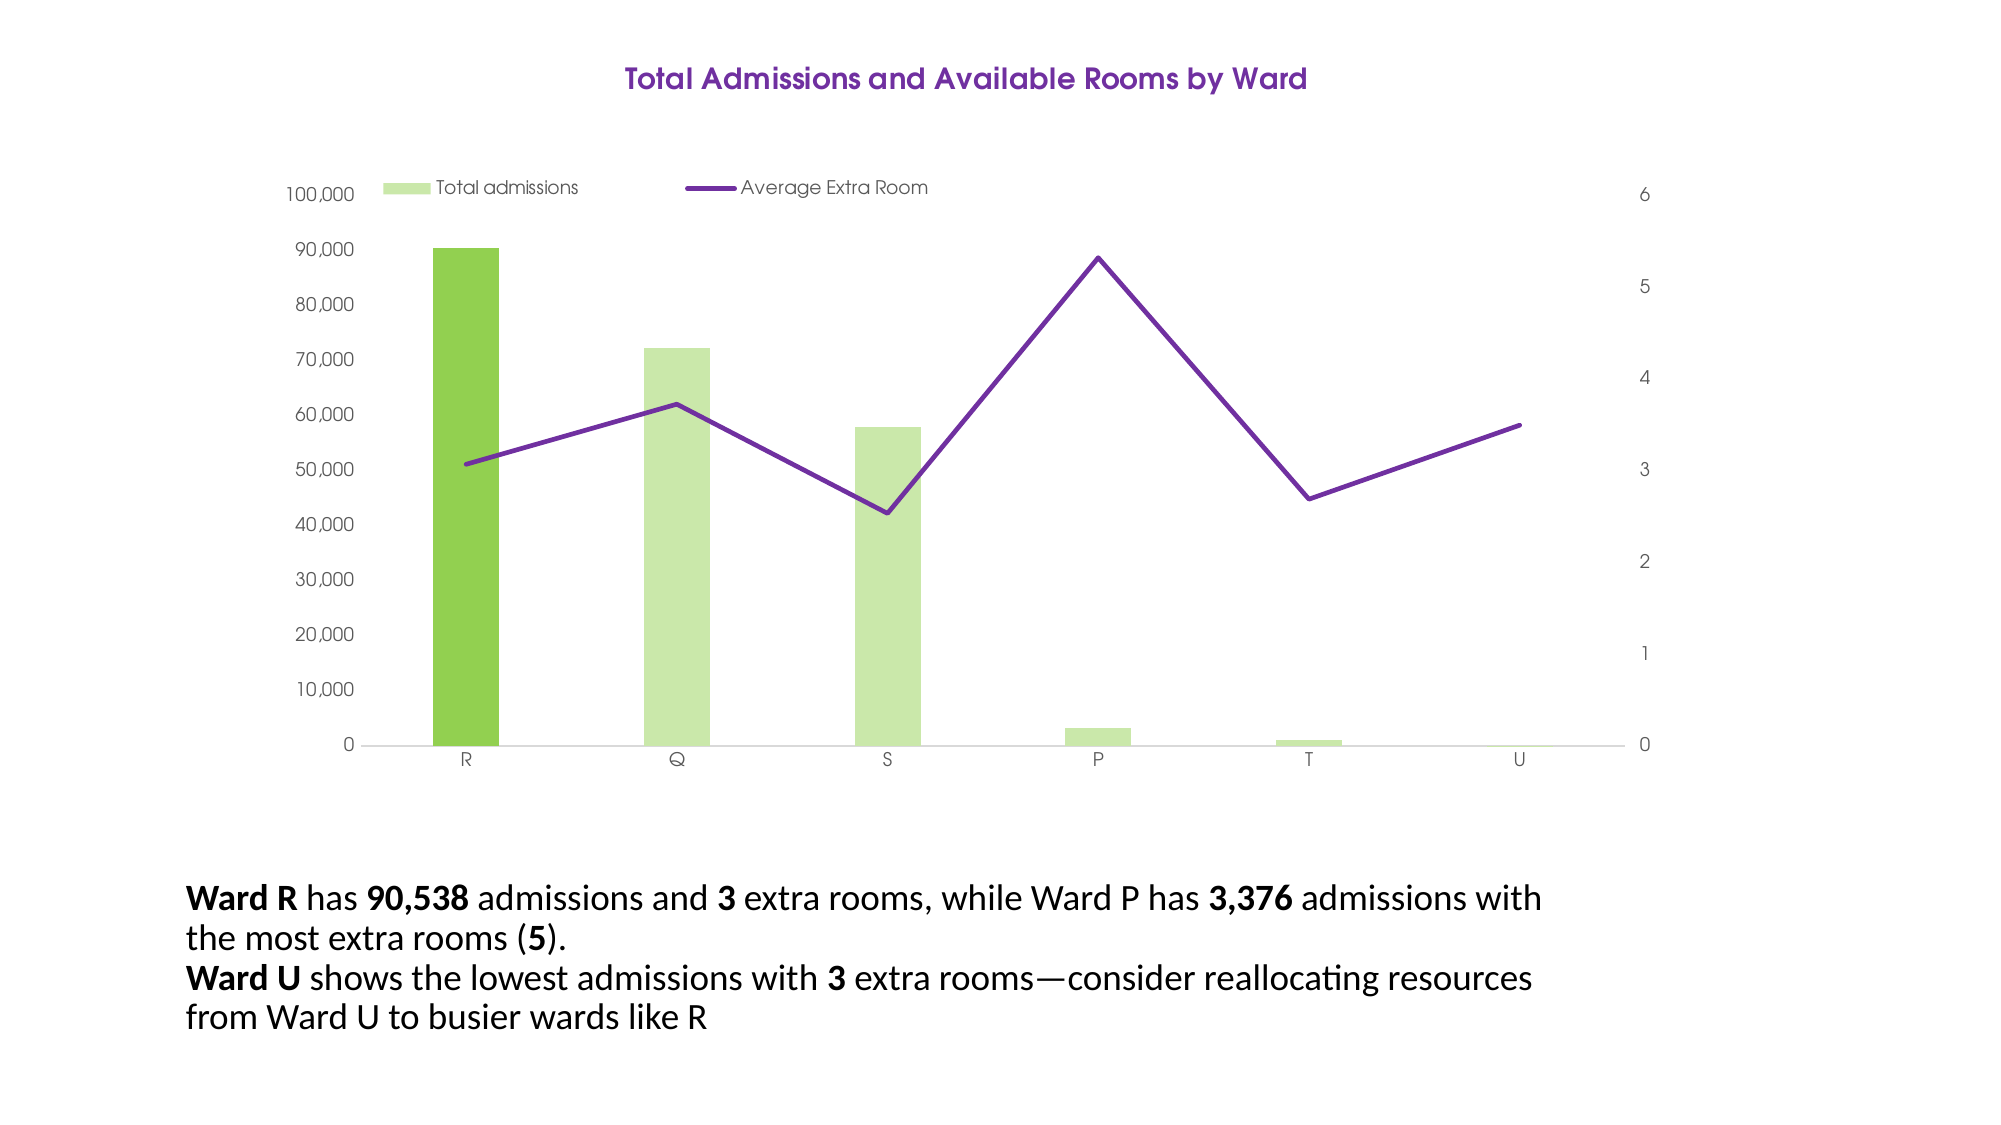

### Chart: Total Admissions and Available Rooms by Ward

| Category | Total admissions | Average Extra Room |
|---|---|---|
| R | 90538.0 | 3.0738253550995163 |
| Q | 72310.0 | 3.73014797400083 |
| S | 58069.0 | 2.5383595377912482 |
| P | 3376.0 | 5.327014218009479 |
| T | 1134.0 | 2.693121693121693 |
| U | 6.0 | 3.5 |
# Ward R has 90,538 admissions and 3 extra rooms, while Ward P has 3,376 admissions with the most extra rooms (5).
Ward U shows the lowest admissions with 3 extra rooms—consider reallocating resources from Ward U to busier wards like R